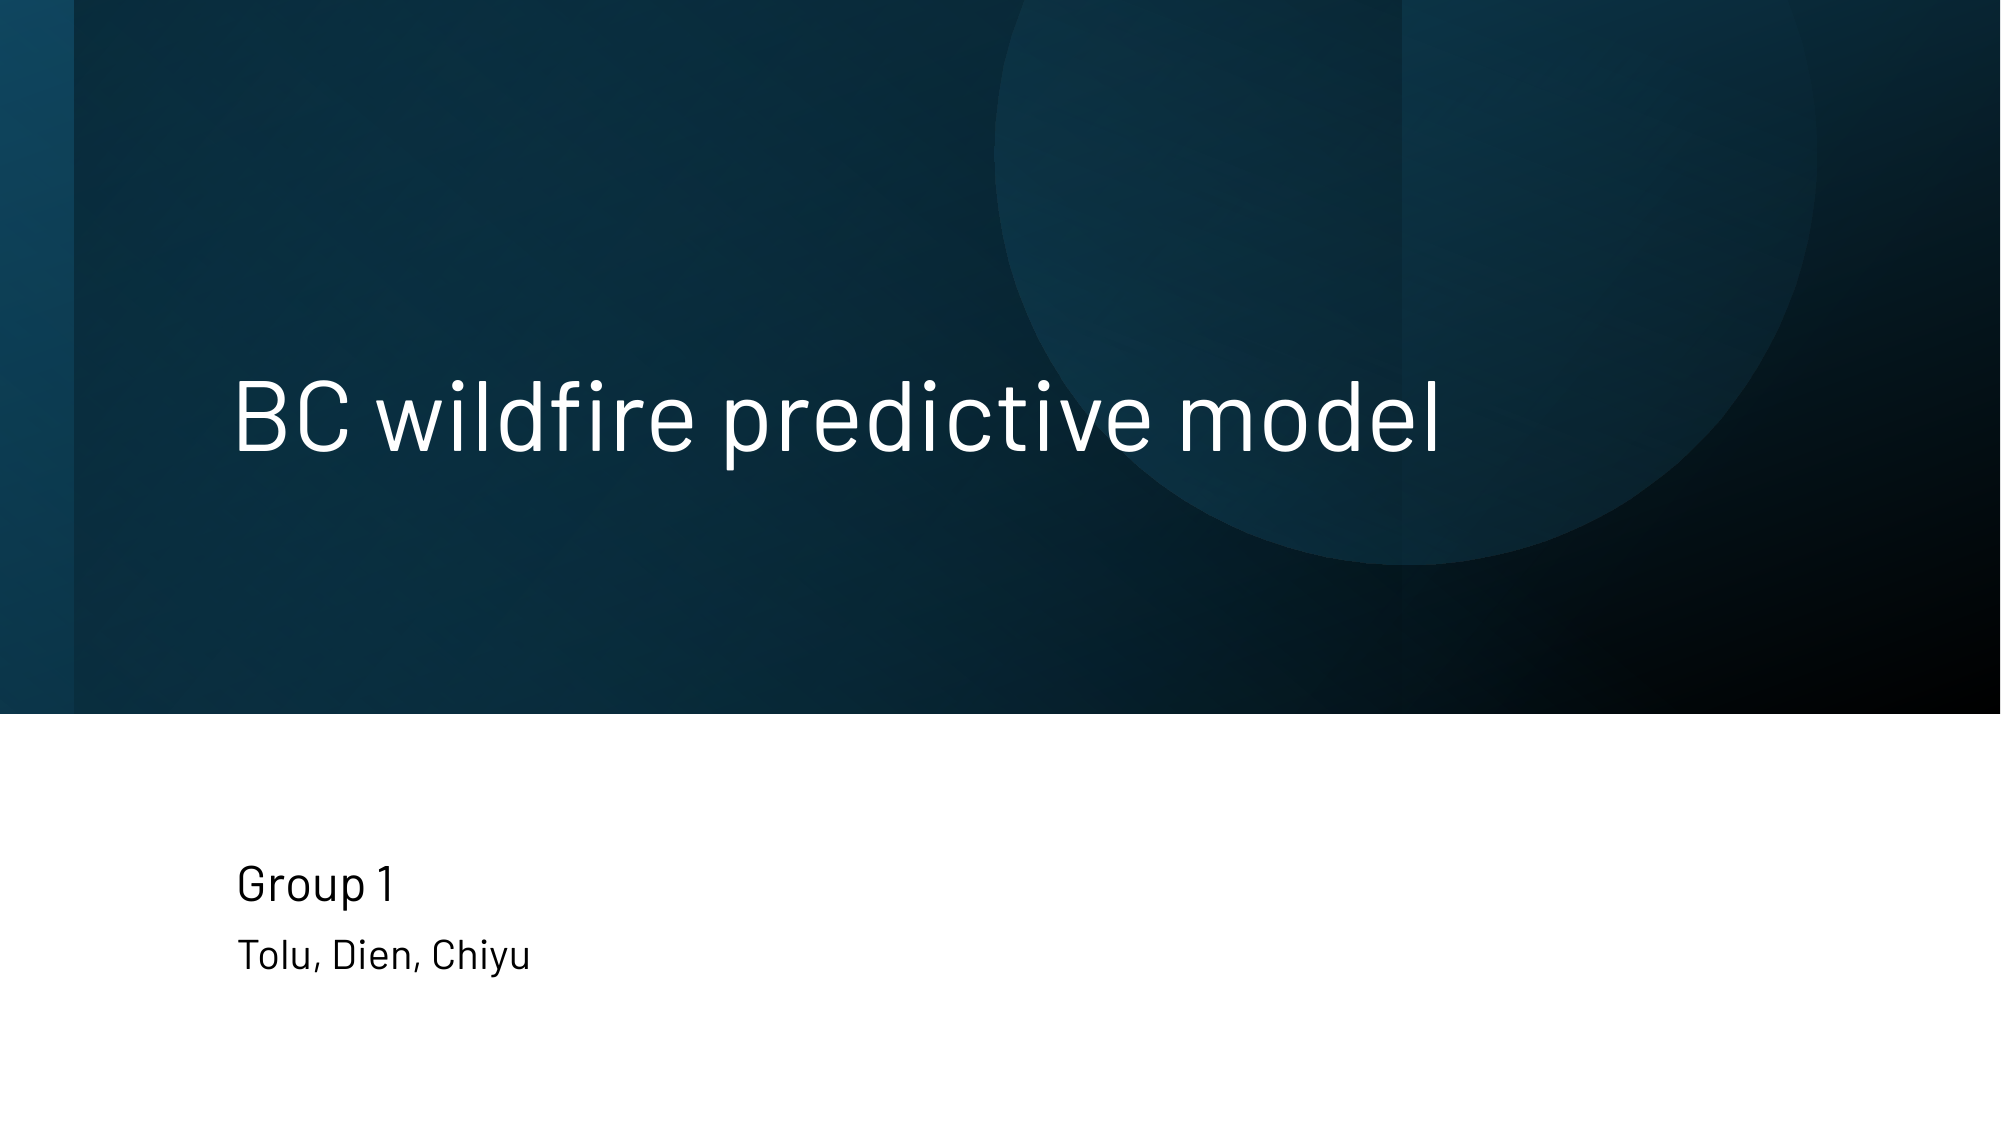

# BC wildfire predictive model
Group 1
Tolu, Dien, Chiyu